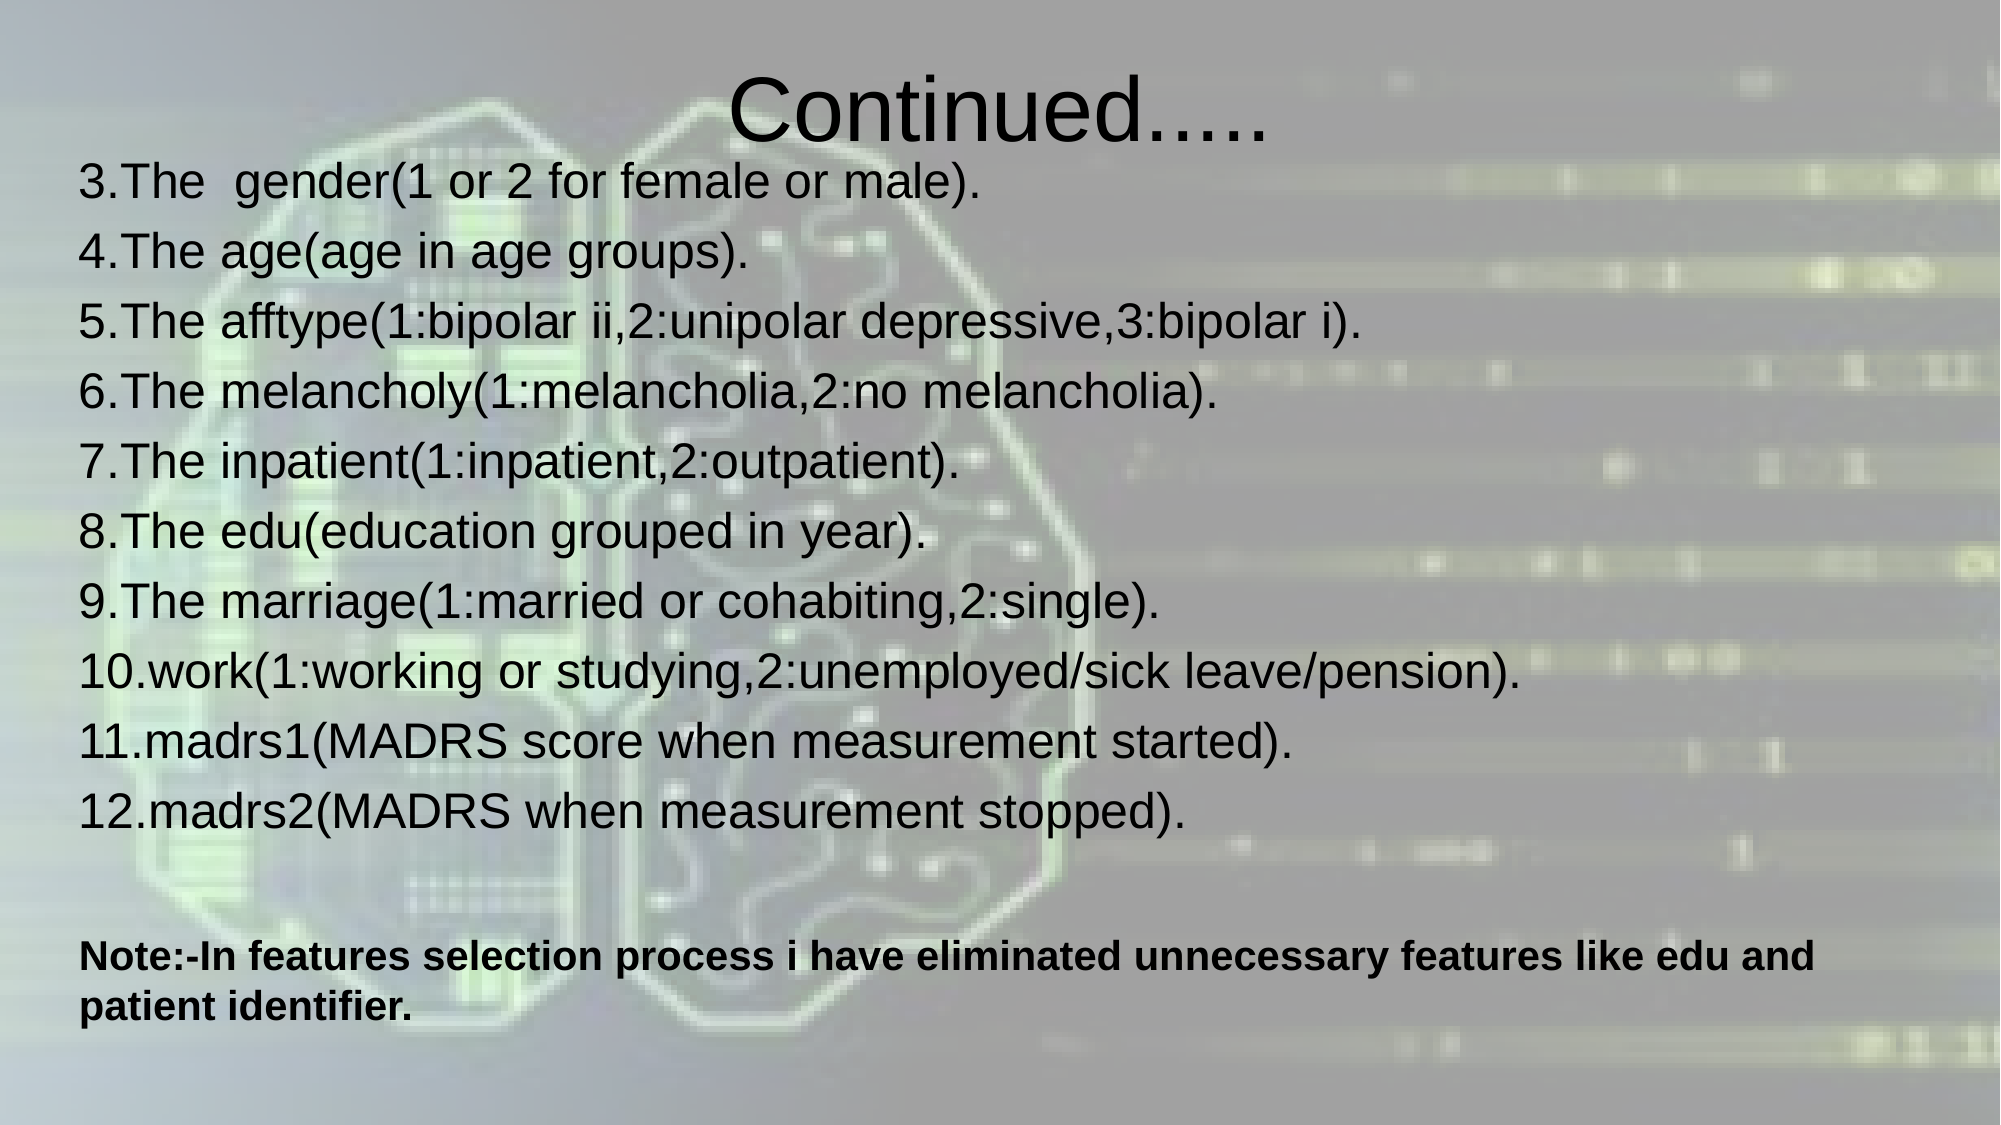

# Continued.....
3.The  gender(1 or 2 for female or male).
4.The age(age in age groups).
5.The afftype(1:bipolar ii,2:unipolar depressive,3:bipolar i).
6.The melancholy(1:melancholia,2:no melancholia).
7.The inpatient(1:inpatient,2:outpatient).
8.The edu(education grouped in year).
9.The marriage(1:married or cohabiting,2:single).
10.work(1:working or studying,2:unemployed/sick leave/pension).
11.madrs1(MADRS score when measurement started).
12.madrs2(MADRS when measurement stopped).

Note:-In features selection process i have eliminated unnecessary features like edu and patient identifier.